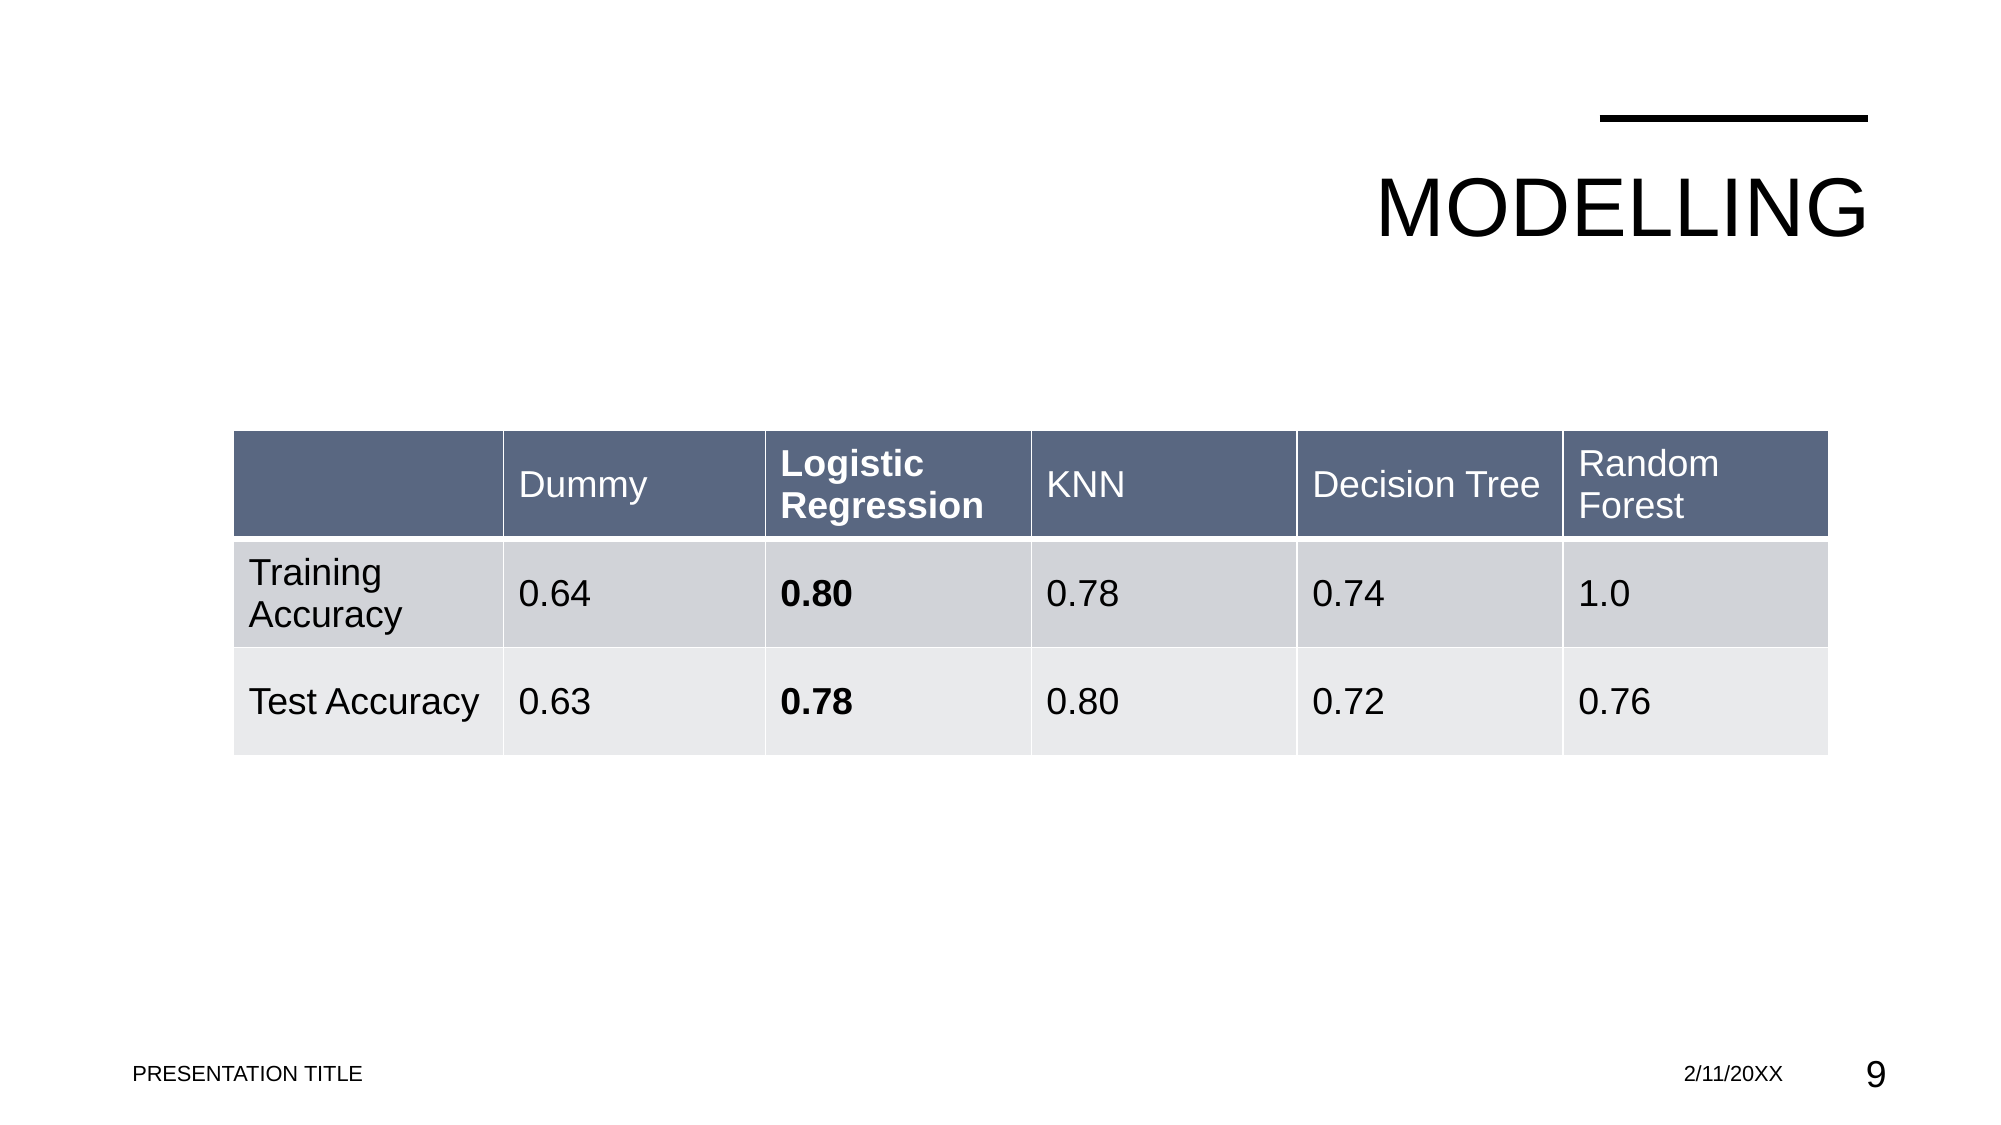

# Modelling
|  | Dummy | Logistic Regression | KNN | Decision Tree | Random Forest |
| --- | --- | --- | --- | --- | --- |
| Training Accuracy | 0.64 | 0.80 | 0.78 | 0.74 | 1.0 |
| Test Accuracy | 0.63 | 0.78 | 0.80 | 0.72 | 0.76 |
PRESENTATION TITLE
2/11/20XX
9